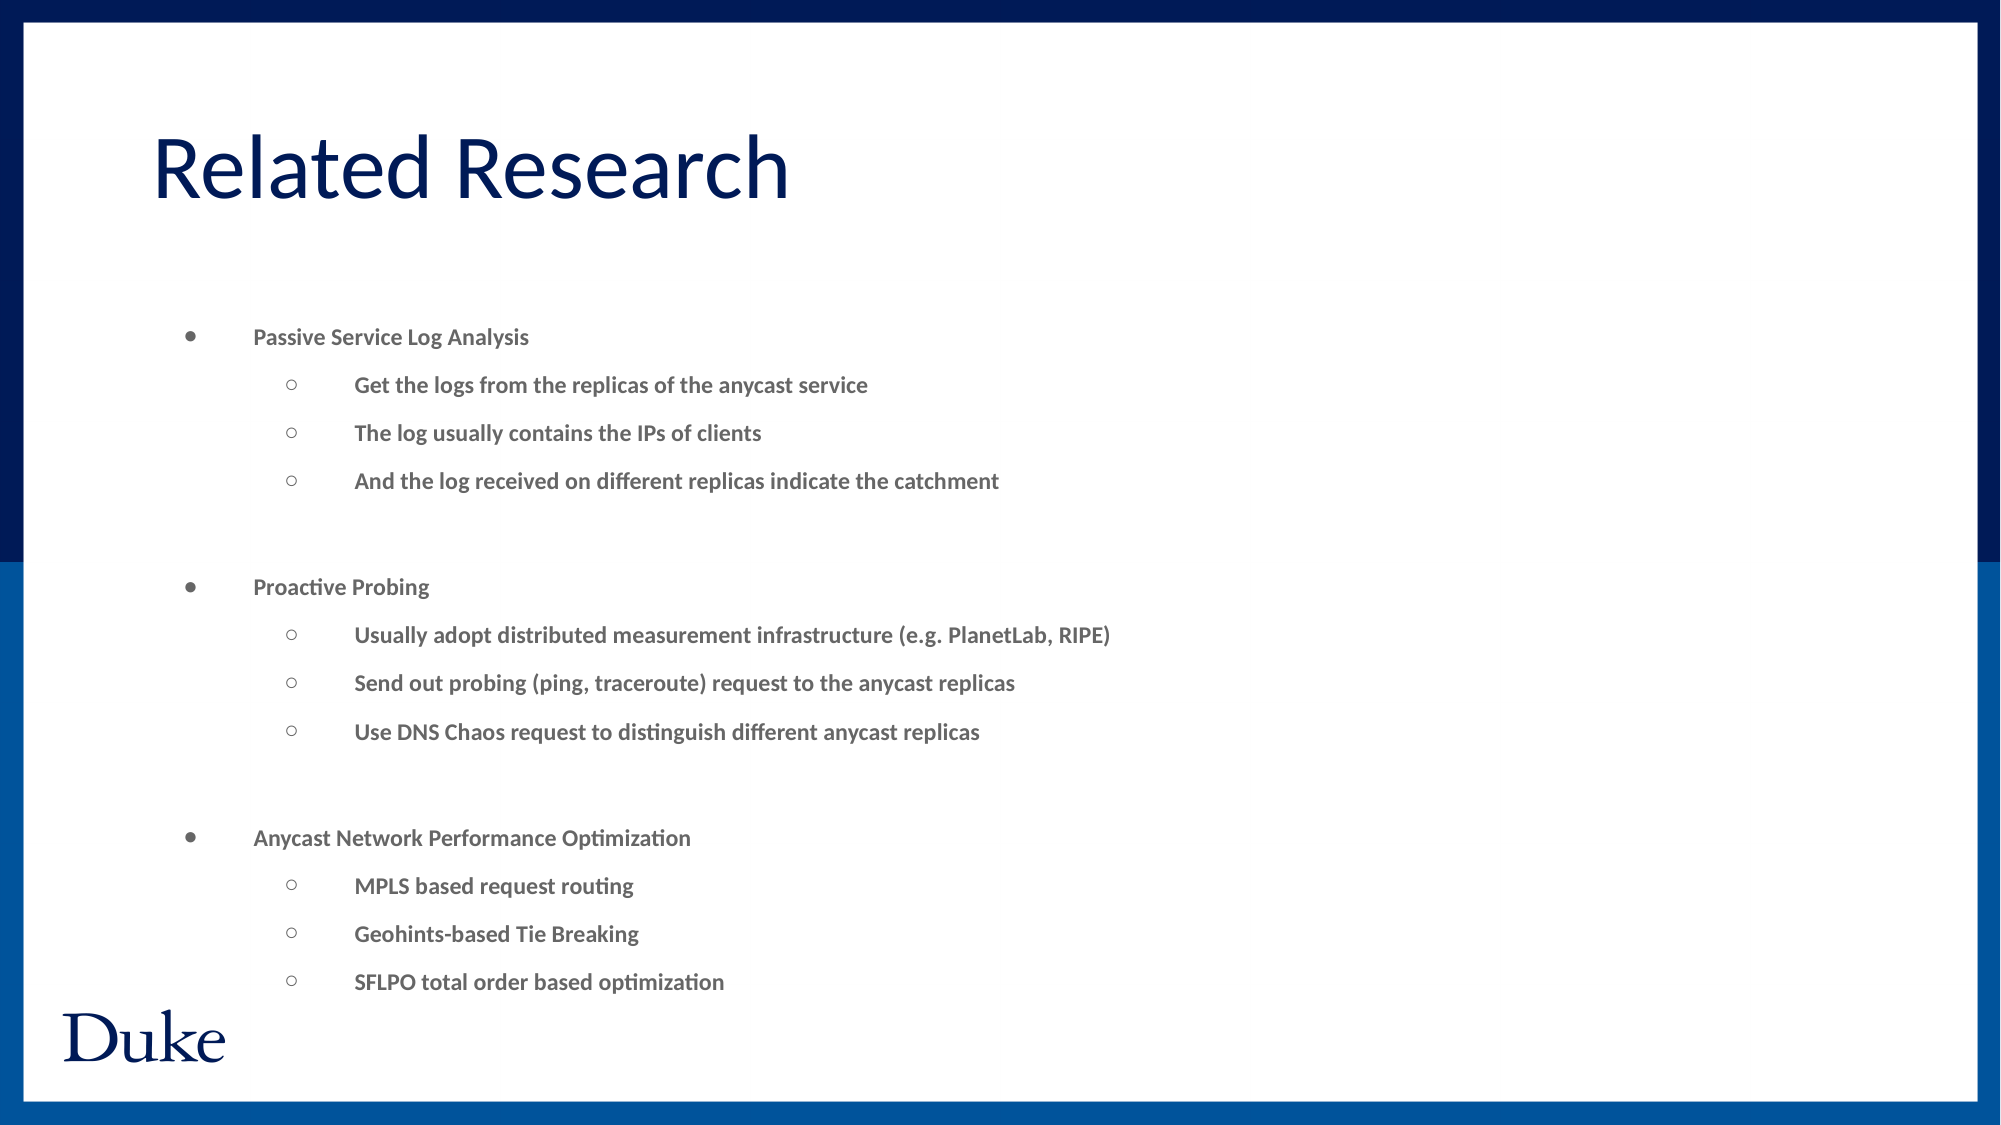

# Related Research
Passive Service Log Analysis
Get the logs from the replicas of the anycast service
The log usually contains the IPs of clients
And the log received on different replicas indicate the catchment

Proactive Probing
Usually adopt distributed measurement infrastructure (e.g. PlanetLab, RIPE)
Send out probing (ping, traceroute) request to the anycast replicas
Use DNS Chaos request to distinguish different anycast replicas

Anycast Network Performance Optimization
MPLS based request routing
Geohints-based Tie Breaking
SFLPO total order based optimization